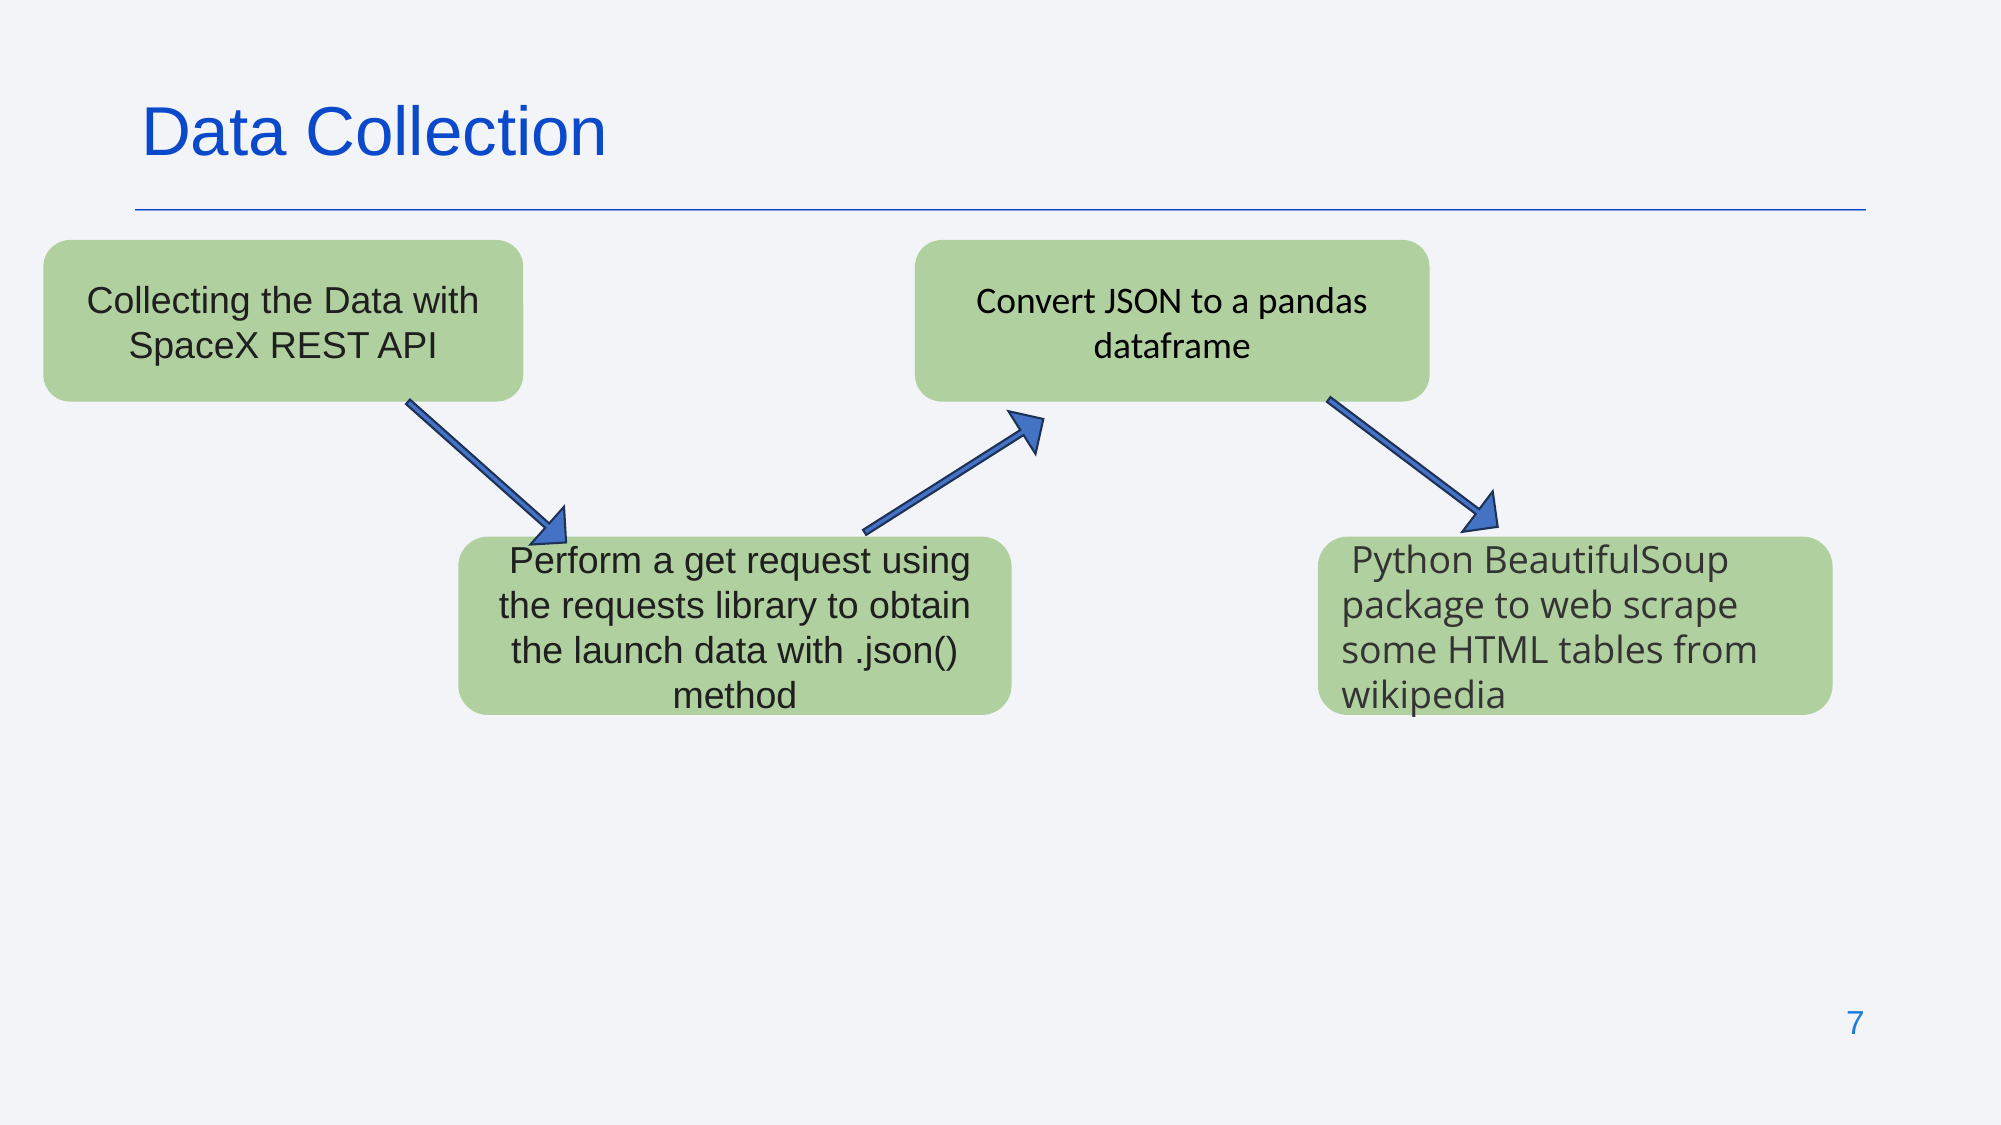

Data Collection
Collecting the Data with SpaceX REST API
Convert JSON to a pandas dataframe

 Perform a get request using the requests library to obtain the launch data with .json() method
 Python BeautifulSoup package to web scrape some HTML tables from wikipedia
7